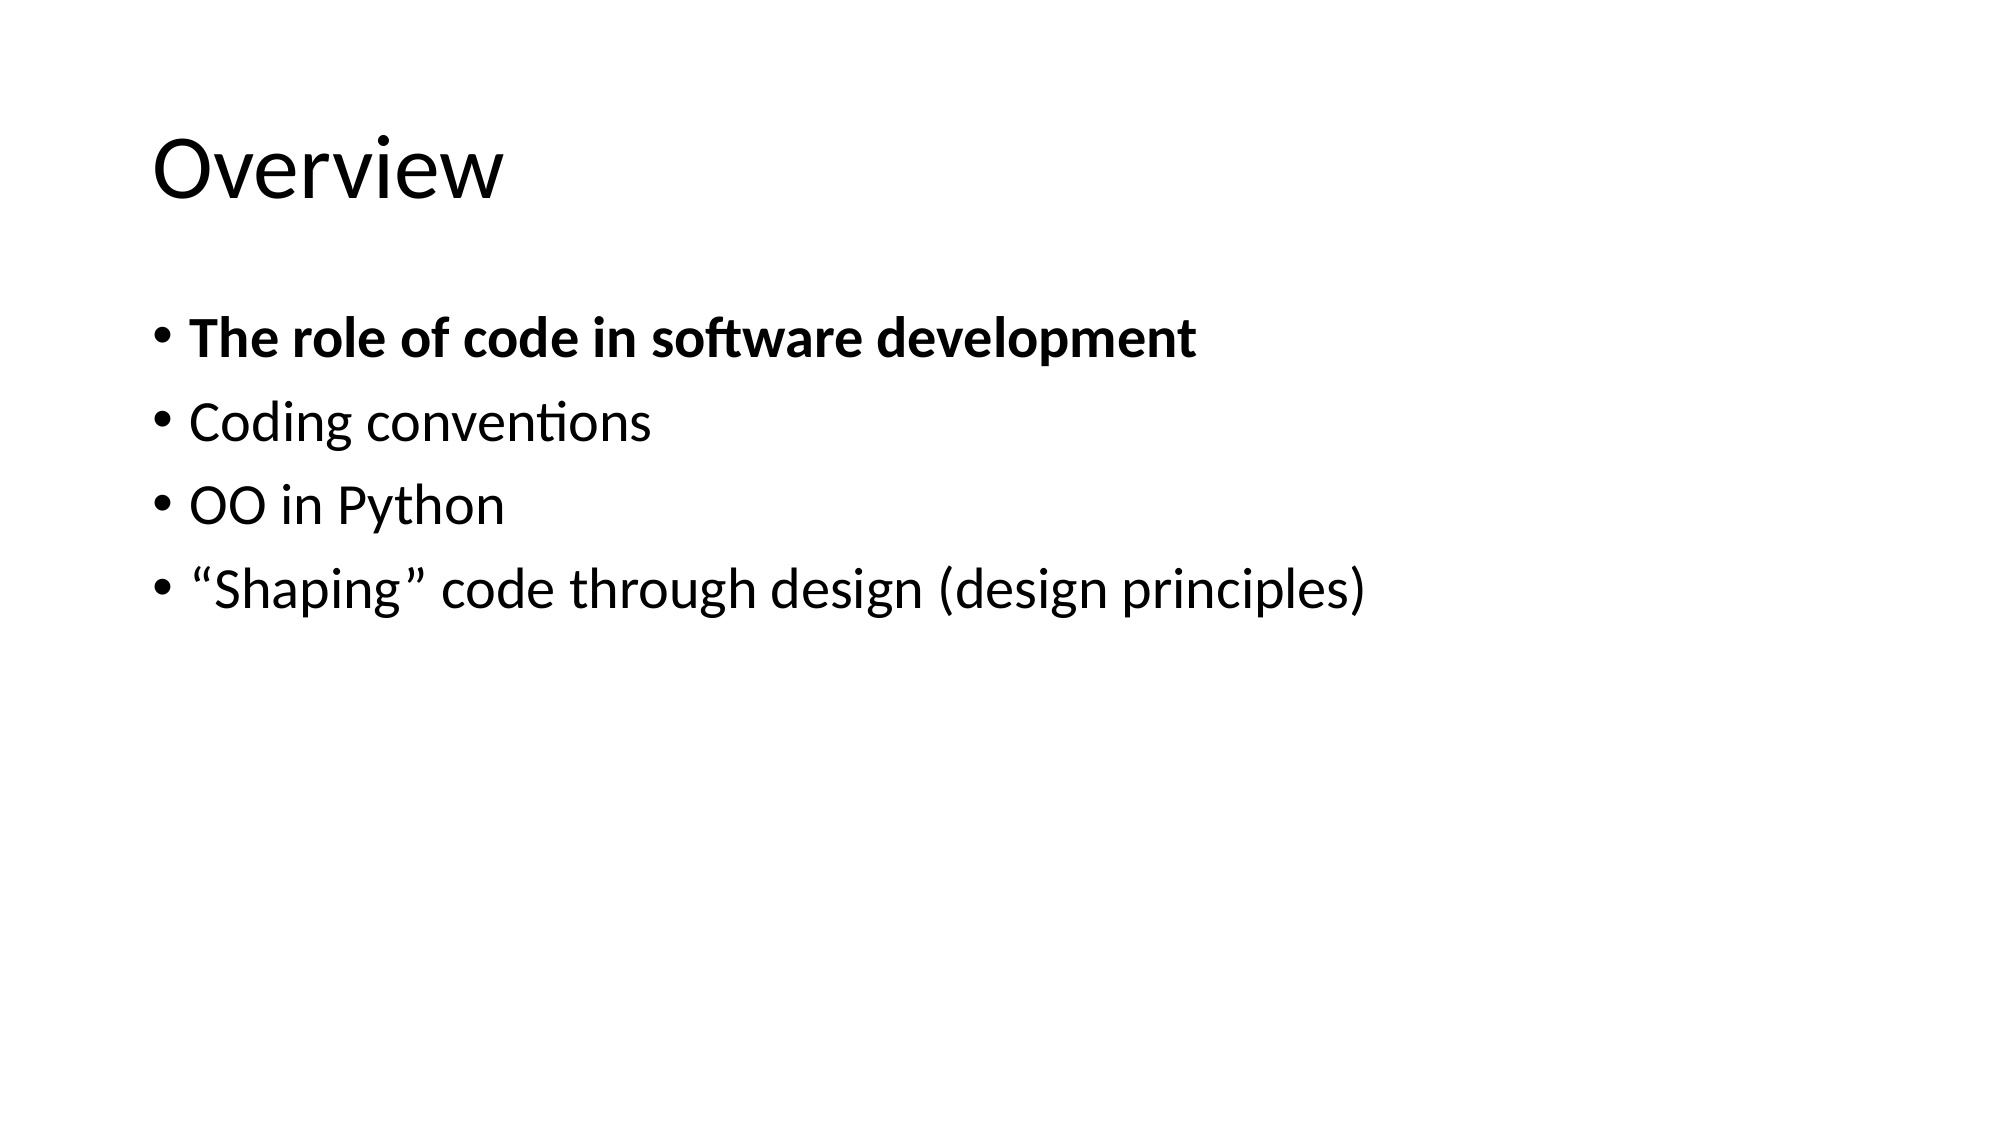

# Overview
The role of code in software development
Coding conventions
OO in Python
“Shaping” code through design (design principles)